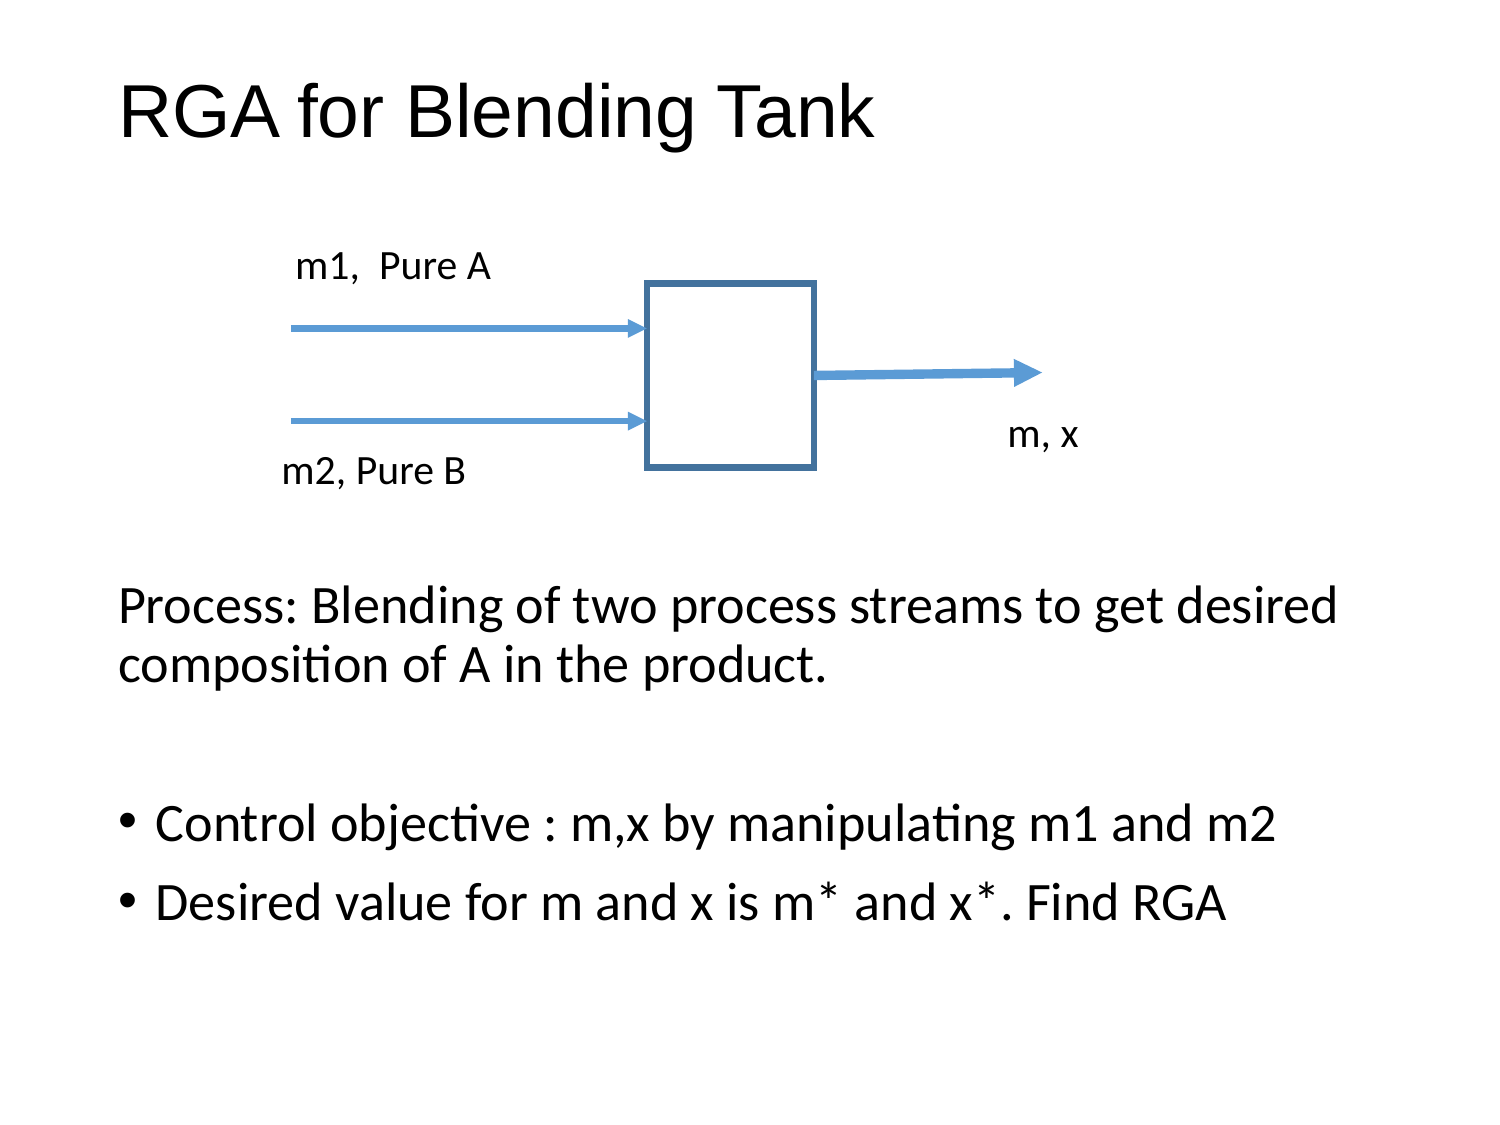

# RGA for Blending Tank

Process: Blending of two process streams to get desired composition of A in the product.

Control objective : m,x by manipulating m1 and m2
Desired value for m and x is m* and x*. Find RGA

m1,  Pure A

m, x
m2, Pure B